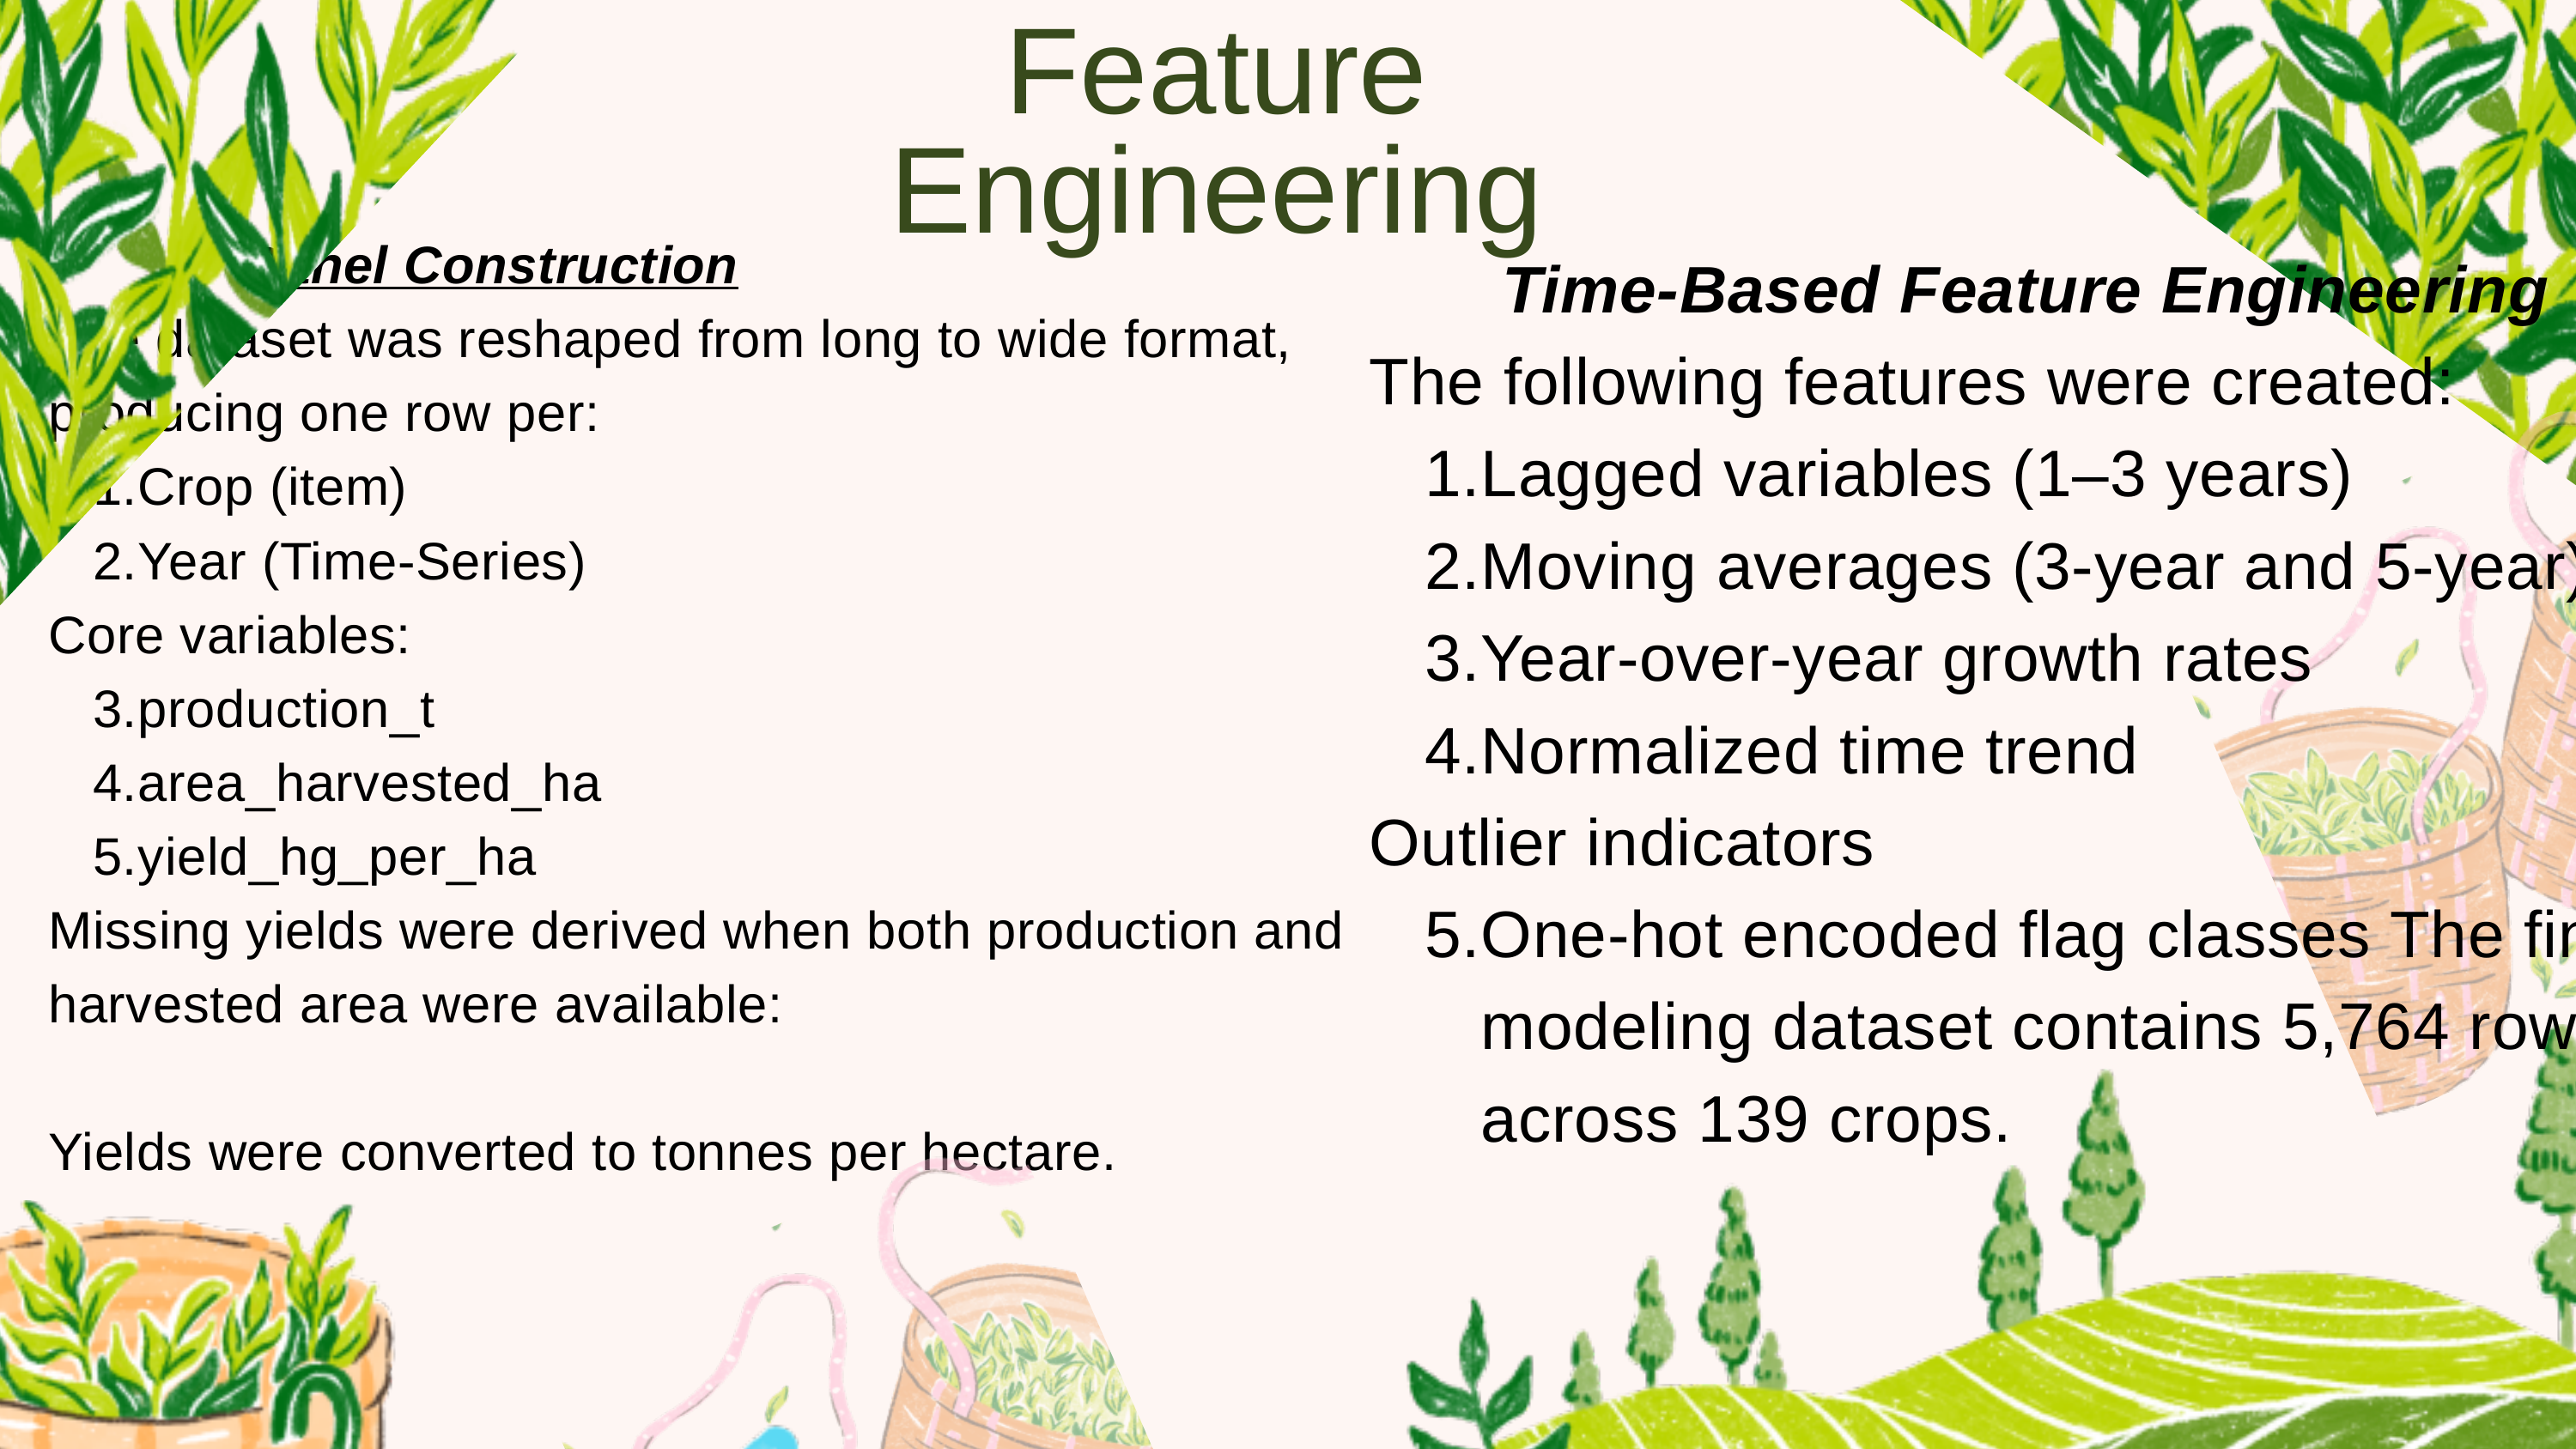

Feature Engineering
             Panel Construction
The dataset was reshaped from long to wide format, producing one row per:
Crop (item)
Year (Time-Series)
Core variables:
production_t
area_harvested_ha
yield_hg_per_ha
Missing yields were derived when both production and harvested area were available:
​
Yields were converted to tonnes per hectare.

       Time-Based Feature Engineering
The following features were created:
Lagged variables (1–3 years)
Moving averages (3-year and 5-year)
Year-over-year growth rates
Normalized time trend
Outlier indicators
One-hot encoded flag classes The final modeling dataset contains 5,764 rows across 139 crops.